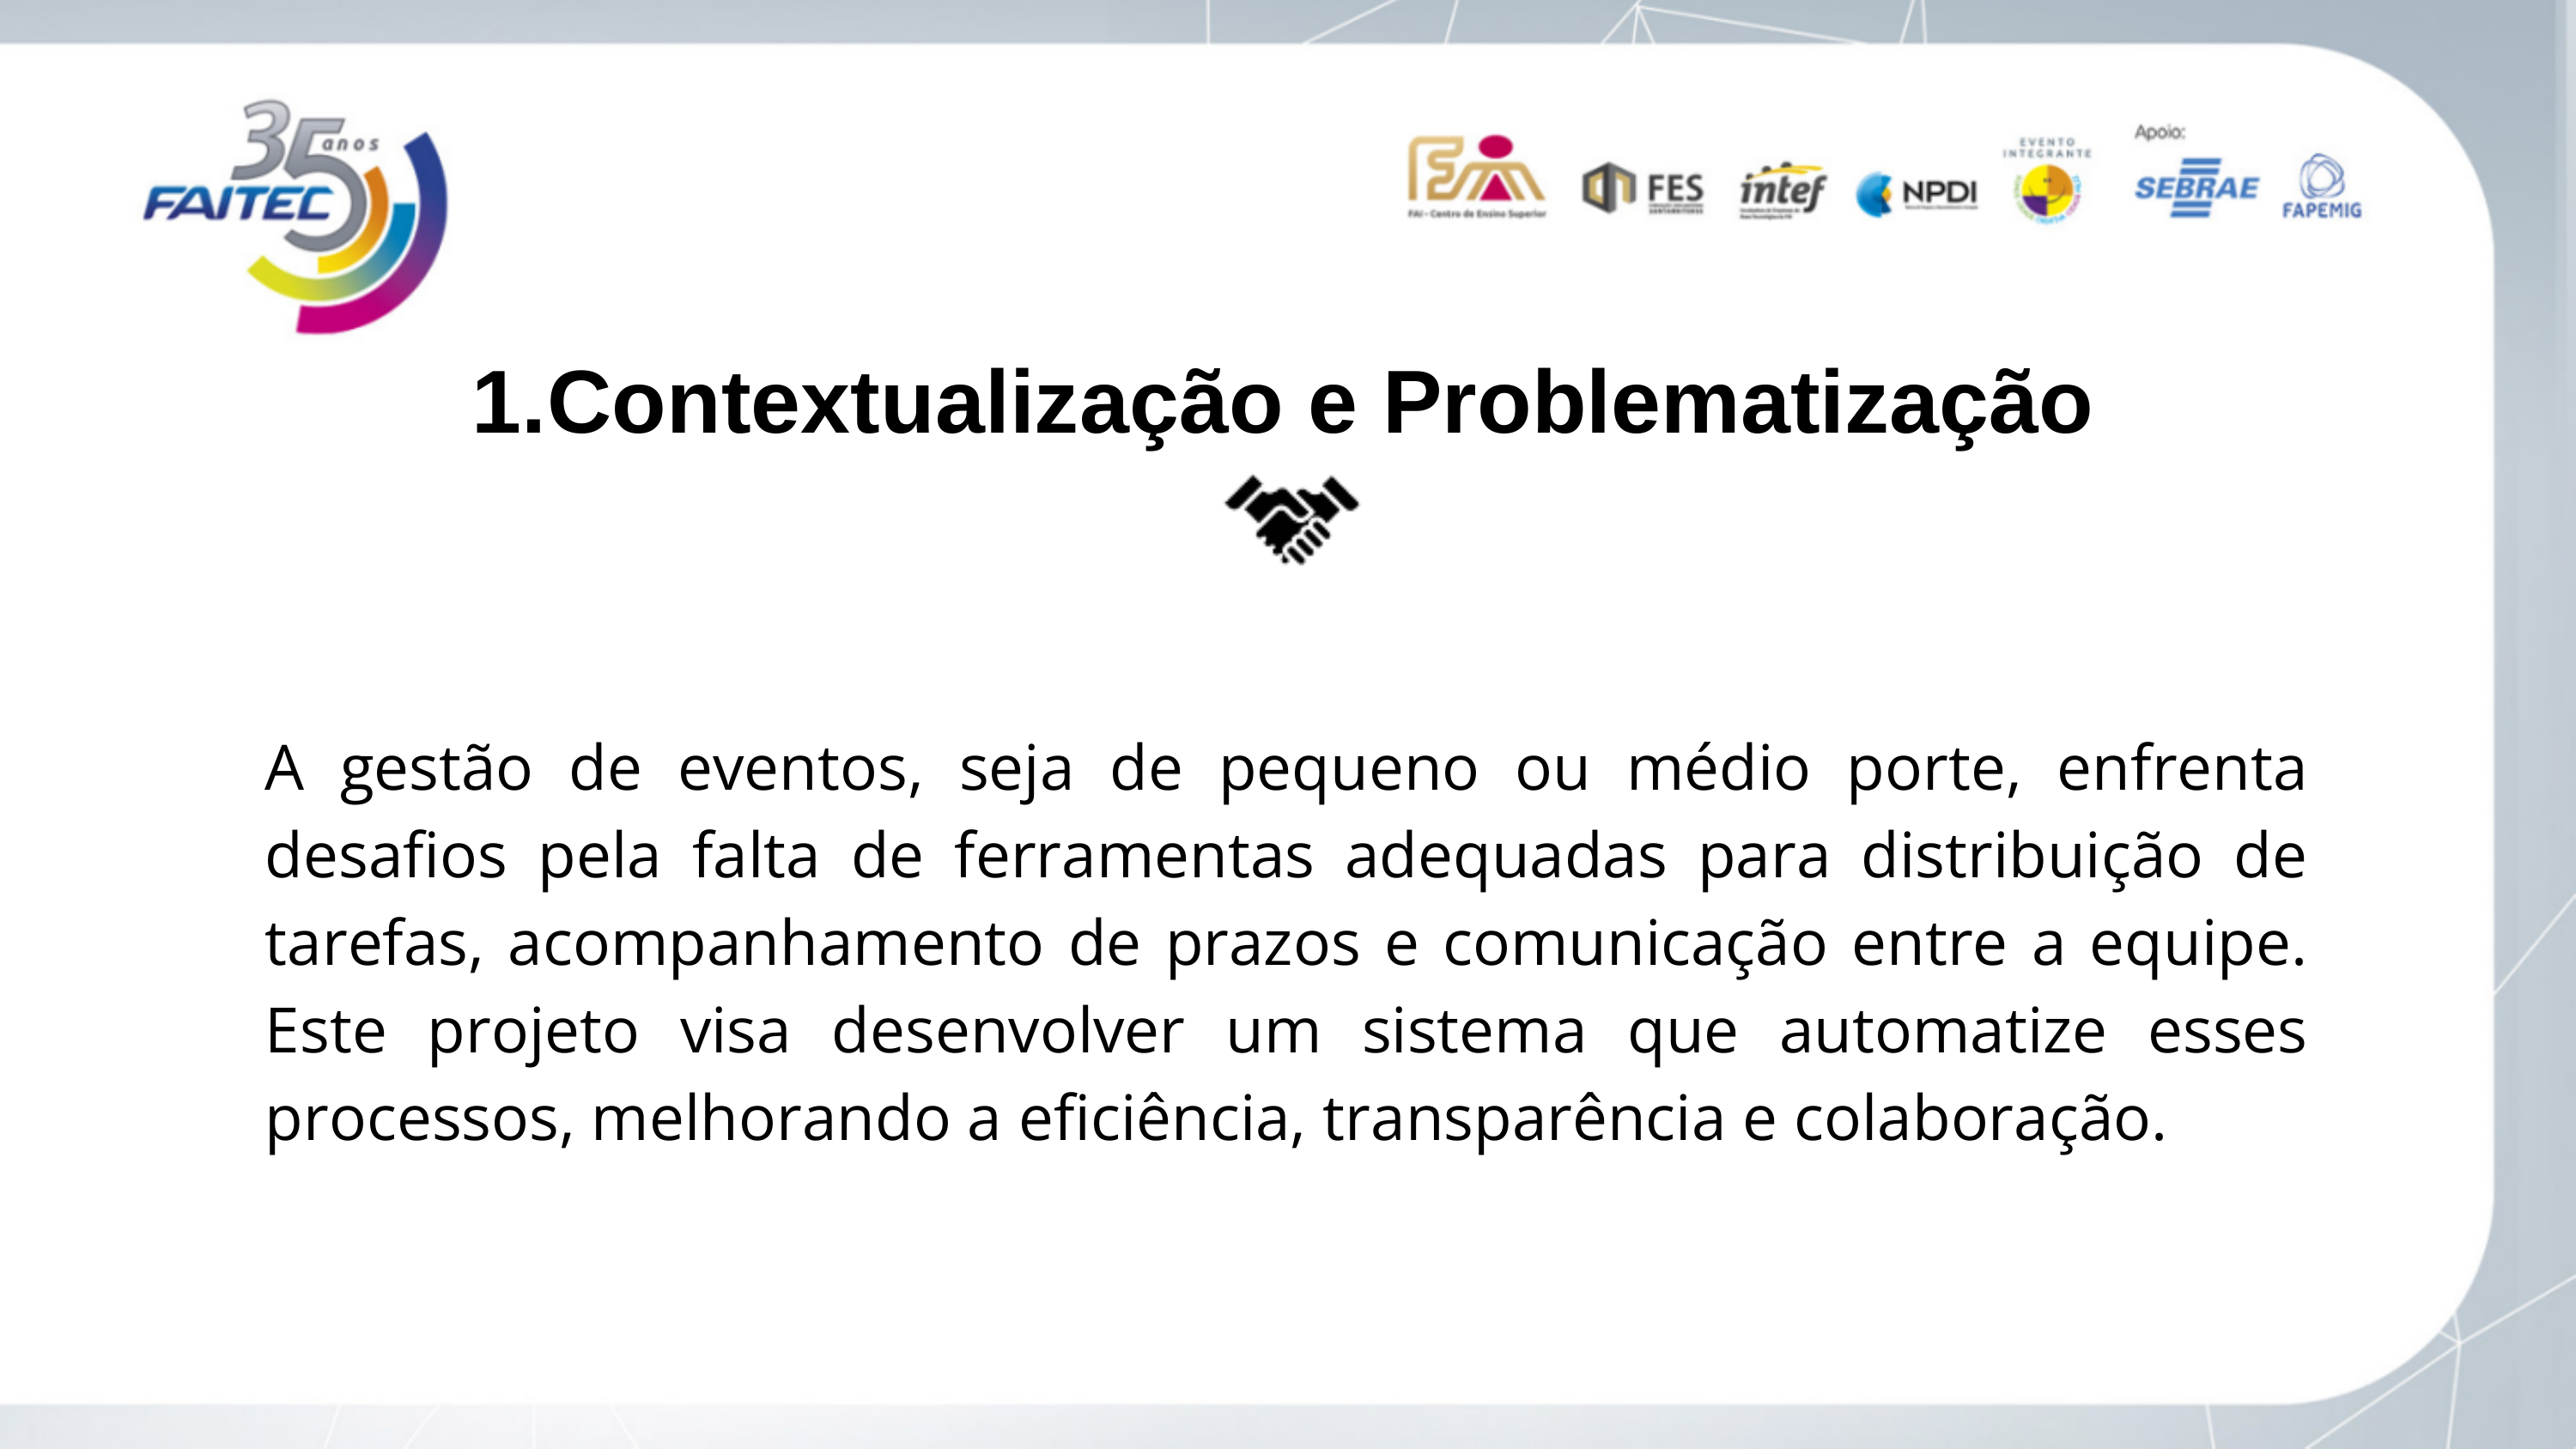

Contextualização e Problematização

A gestão de eventos, seja de pequeno ou médio porte, enfrenta desafios pela falta de ferramentas adequadas para distribuição de tarefas, acompanhamento de prazos e comunicação entre a equipe. Este projeto visa desenvolver um sistema que automatize esses processos, melhorando a eficiência, transparência e colaboração.